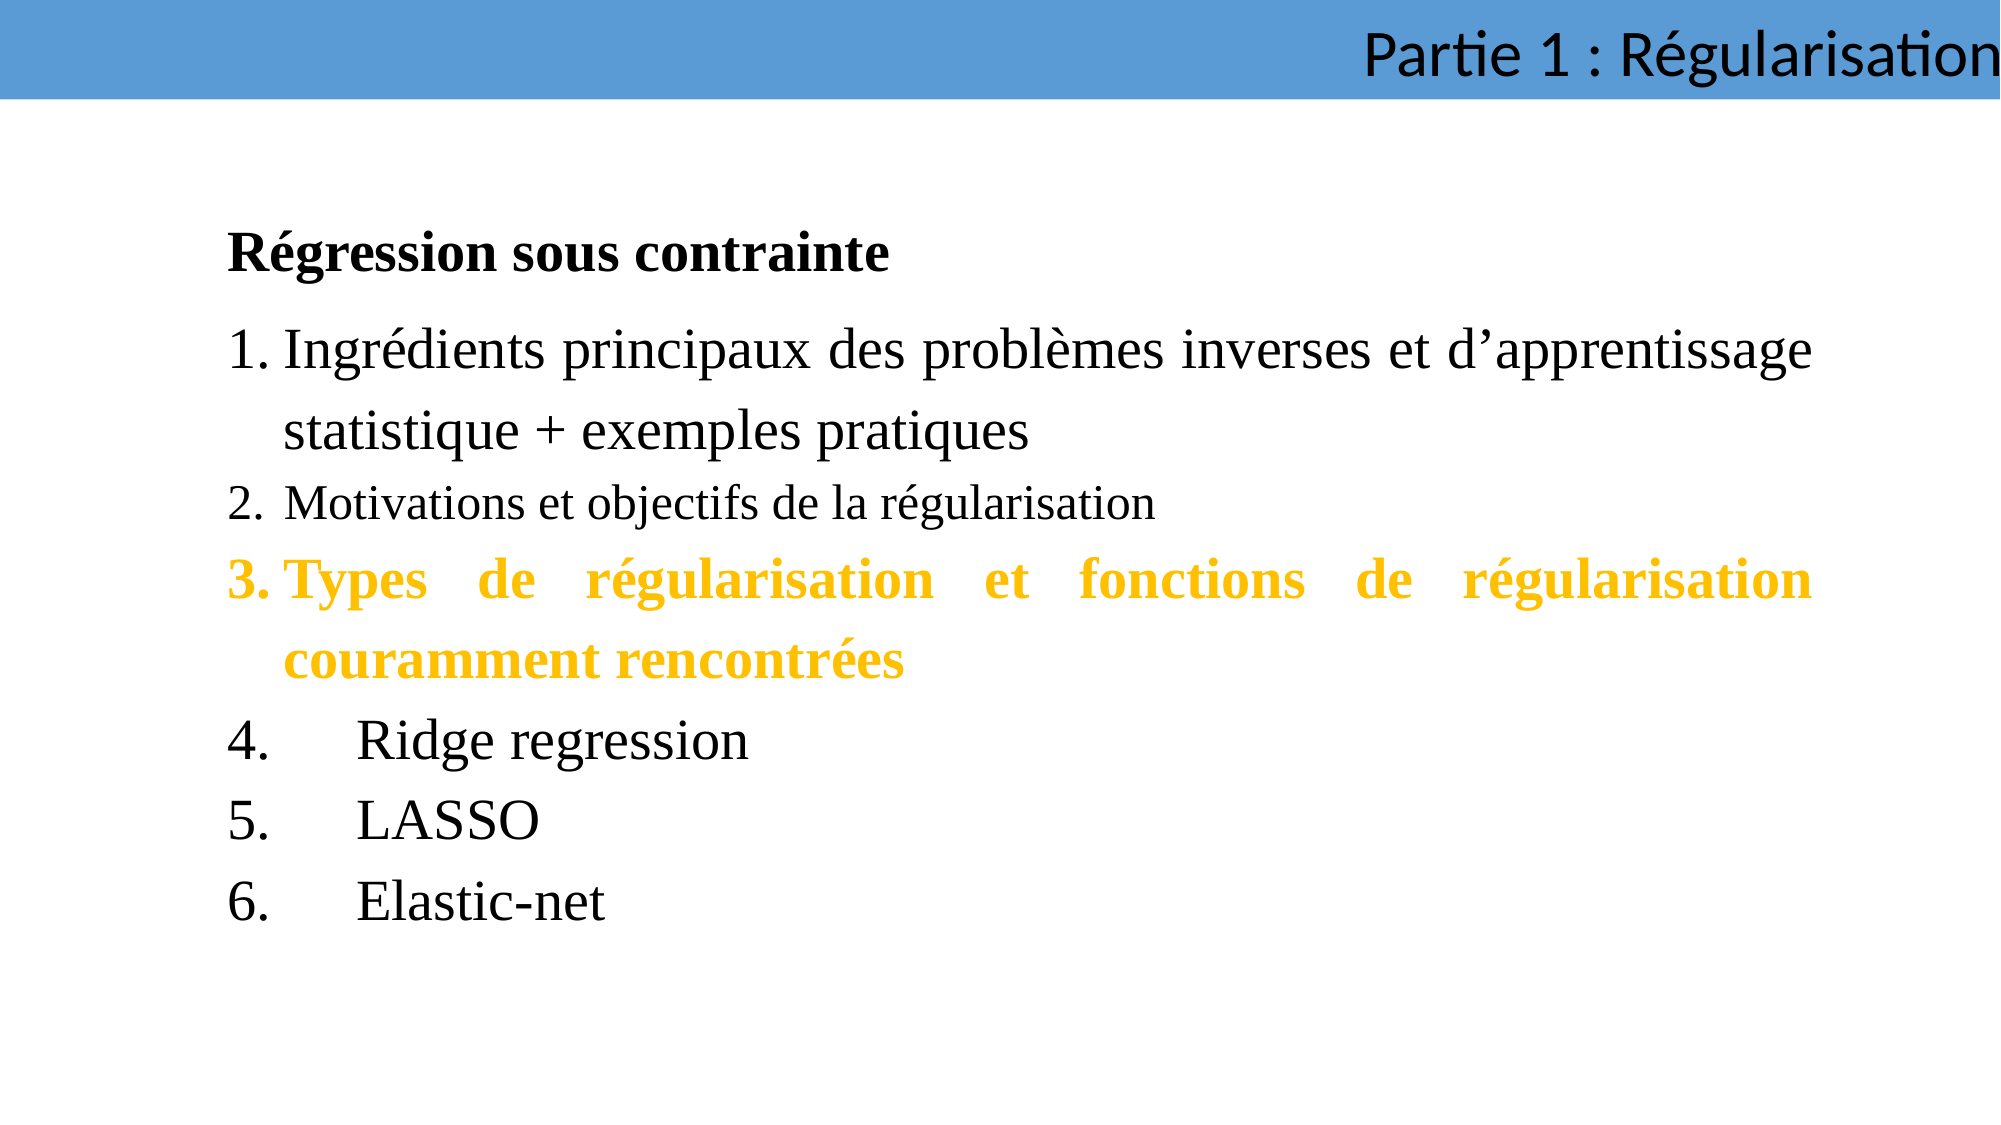

Partie 1 : Régularisation
Régression sous contrainte
Ingrédients principaux des problèmes inverses et d’apprentissage statistique + exemples pratiques
Motivations et objectifs de la régularisation
Types de régularisation et fonctions de régularisation couramment rencontrées
     Ridge regression
     LASSO
     Elastic-net